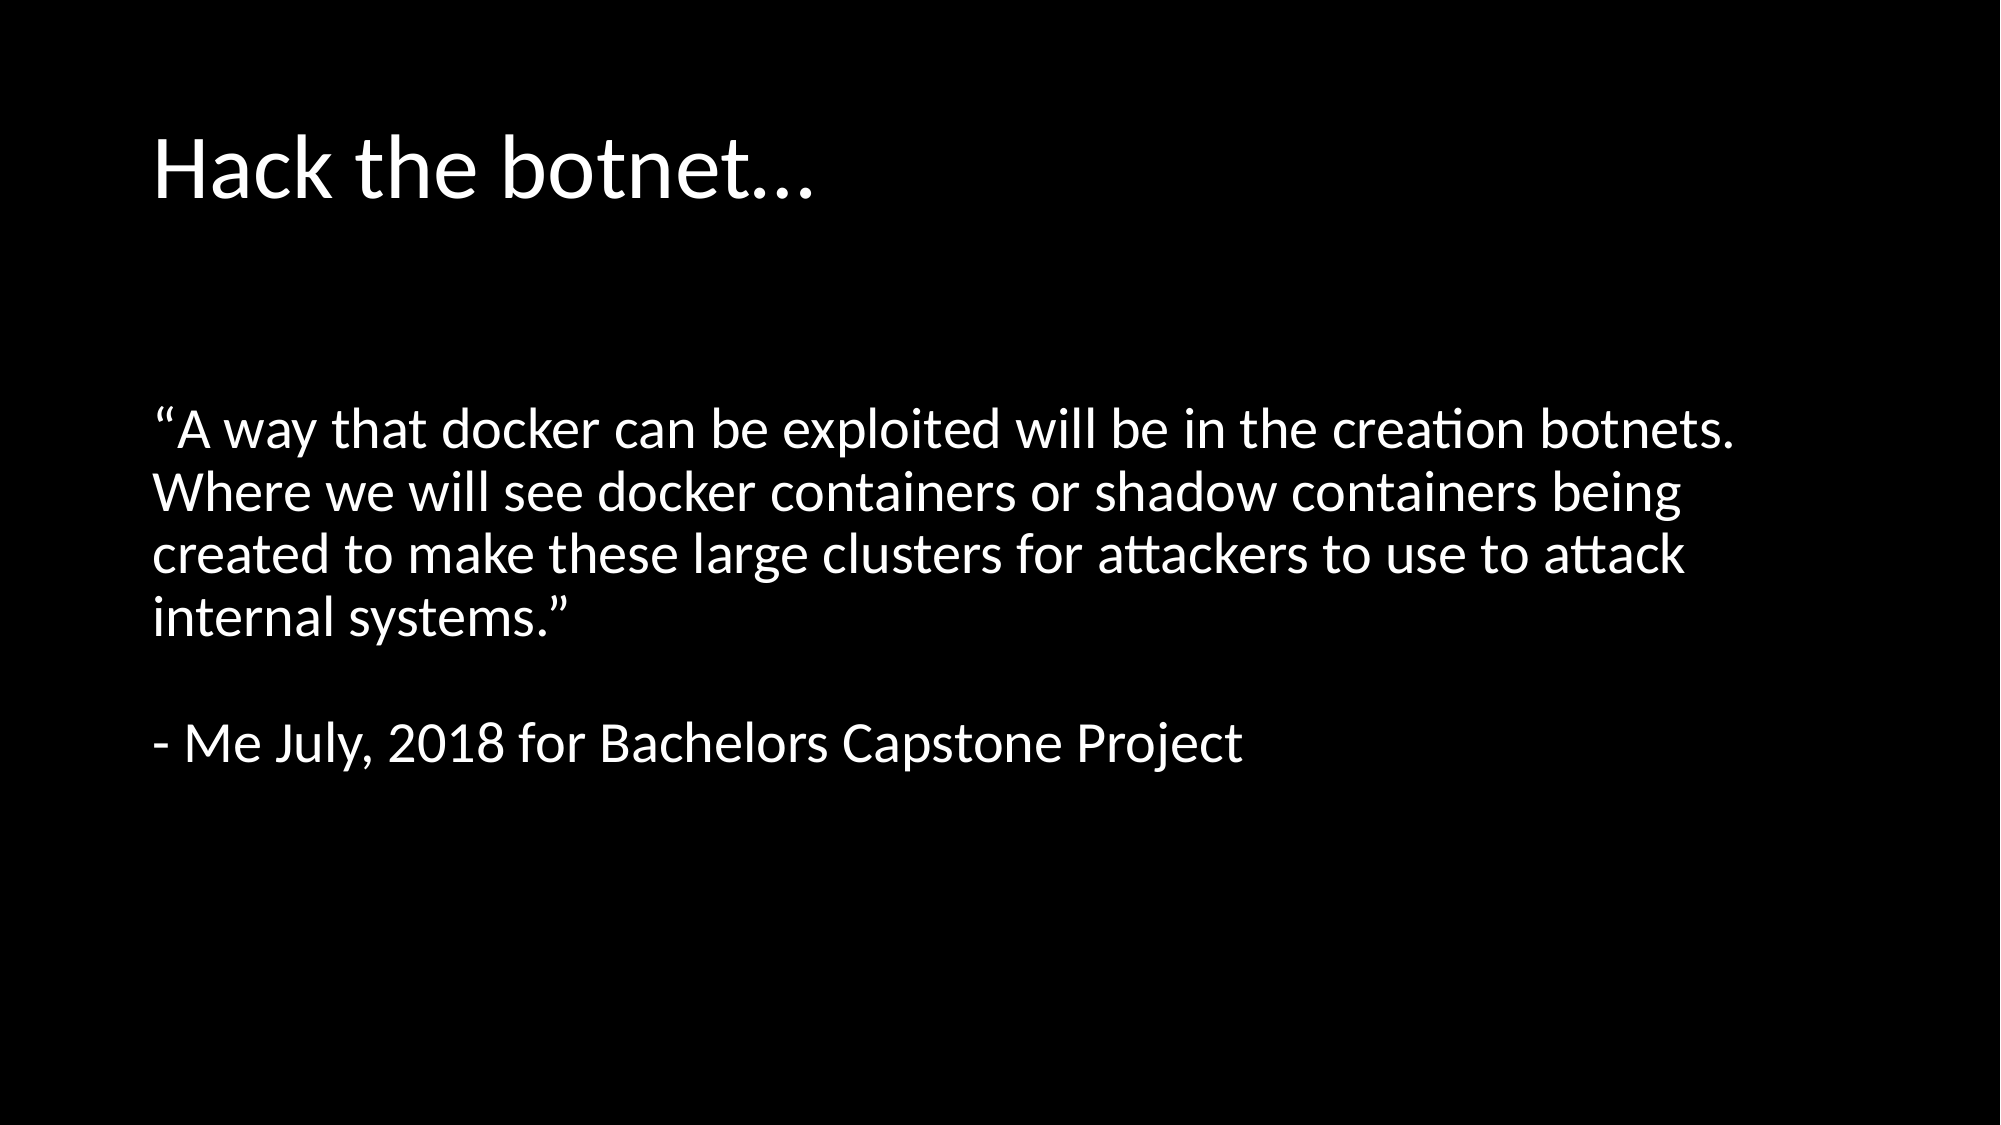

# Hack the botnet…

“A way that docker can be exploited will be in the creation botnets. Where we will see docker containers or shadow containers being created to make these large clusters for attackers to use to attack internal systems.”
- Me July, 2018 for Bachelors Capstone Project